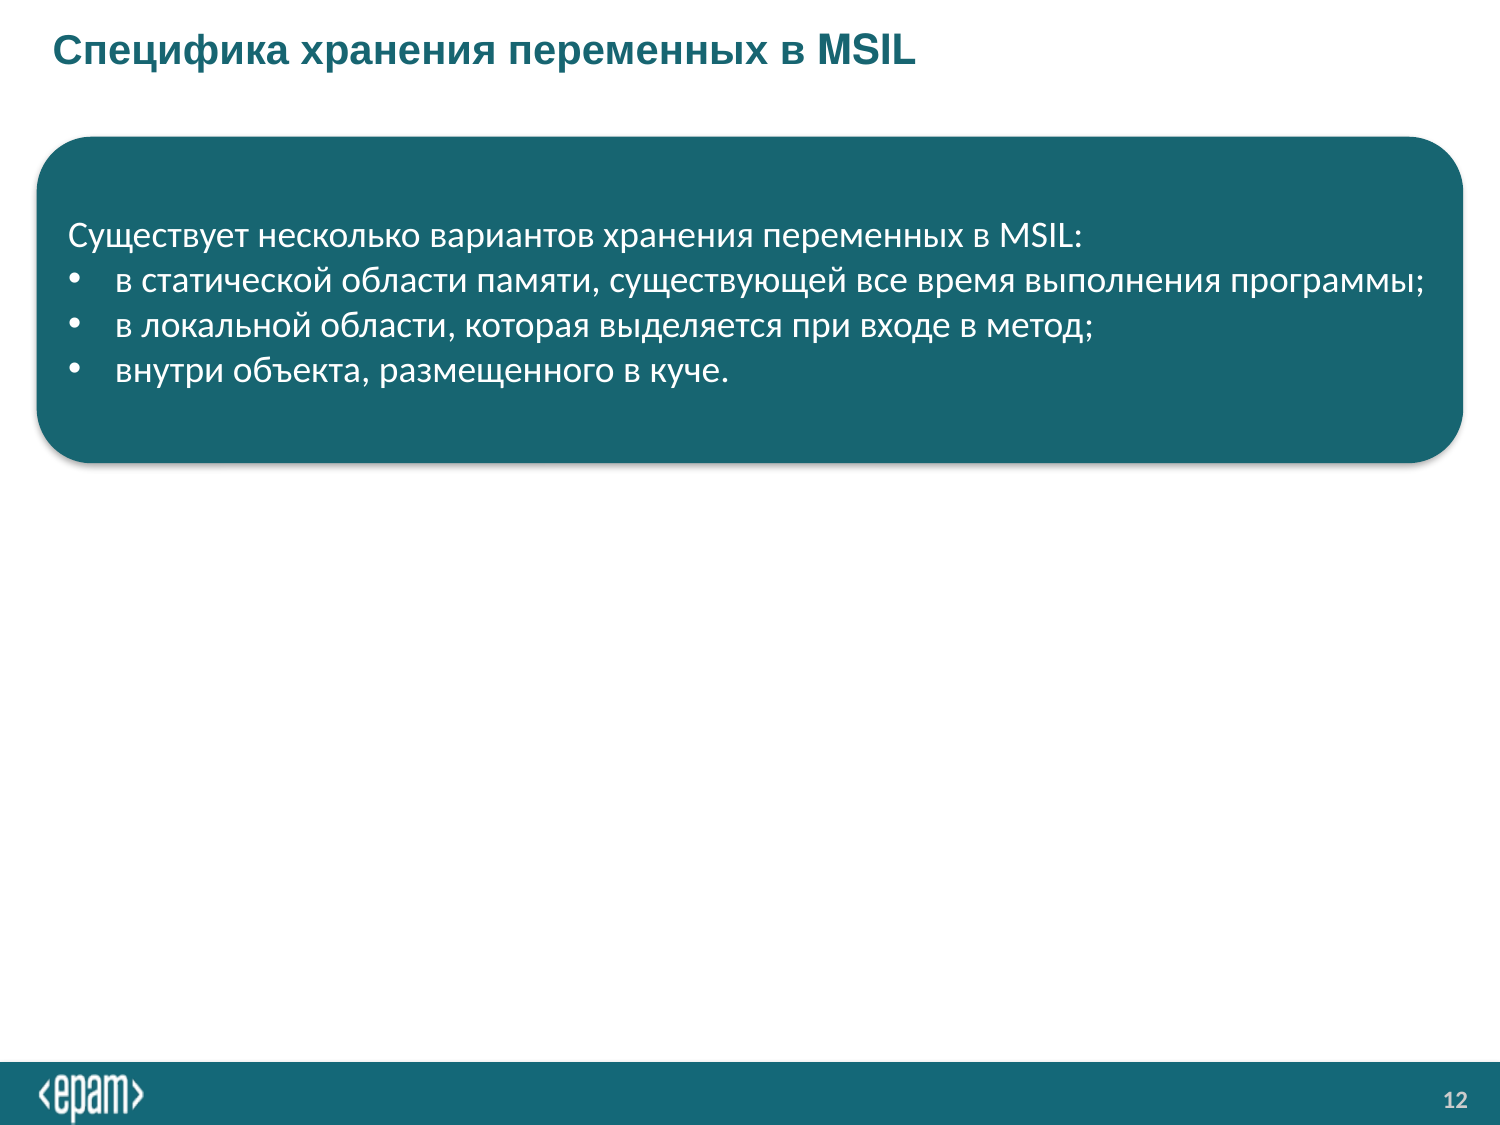

# Специфика хранения переменных в MSIL
Существует несколько вариантов хранения переменных в MSIL:
в статической области памяти, существующей все время выполнения программы;
в локальной области, которая выделяется при входе в метод;
внутри объекта, размещенного в куче.